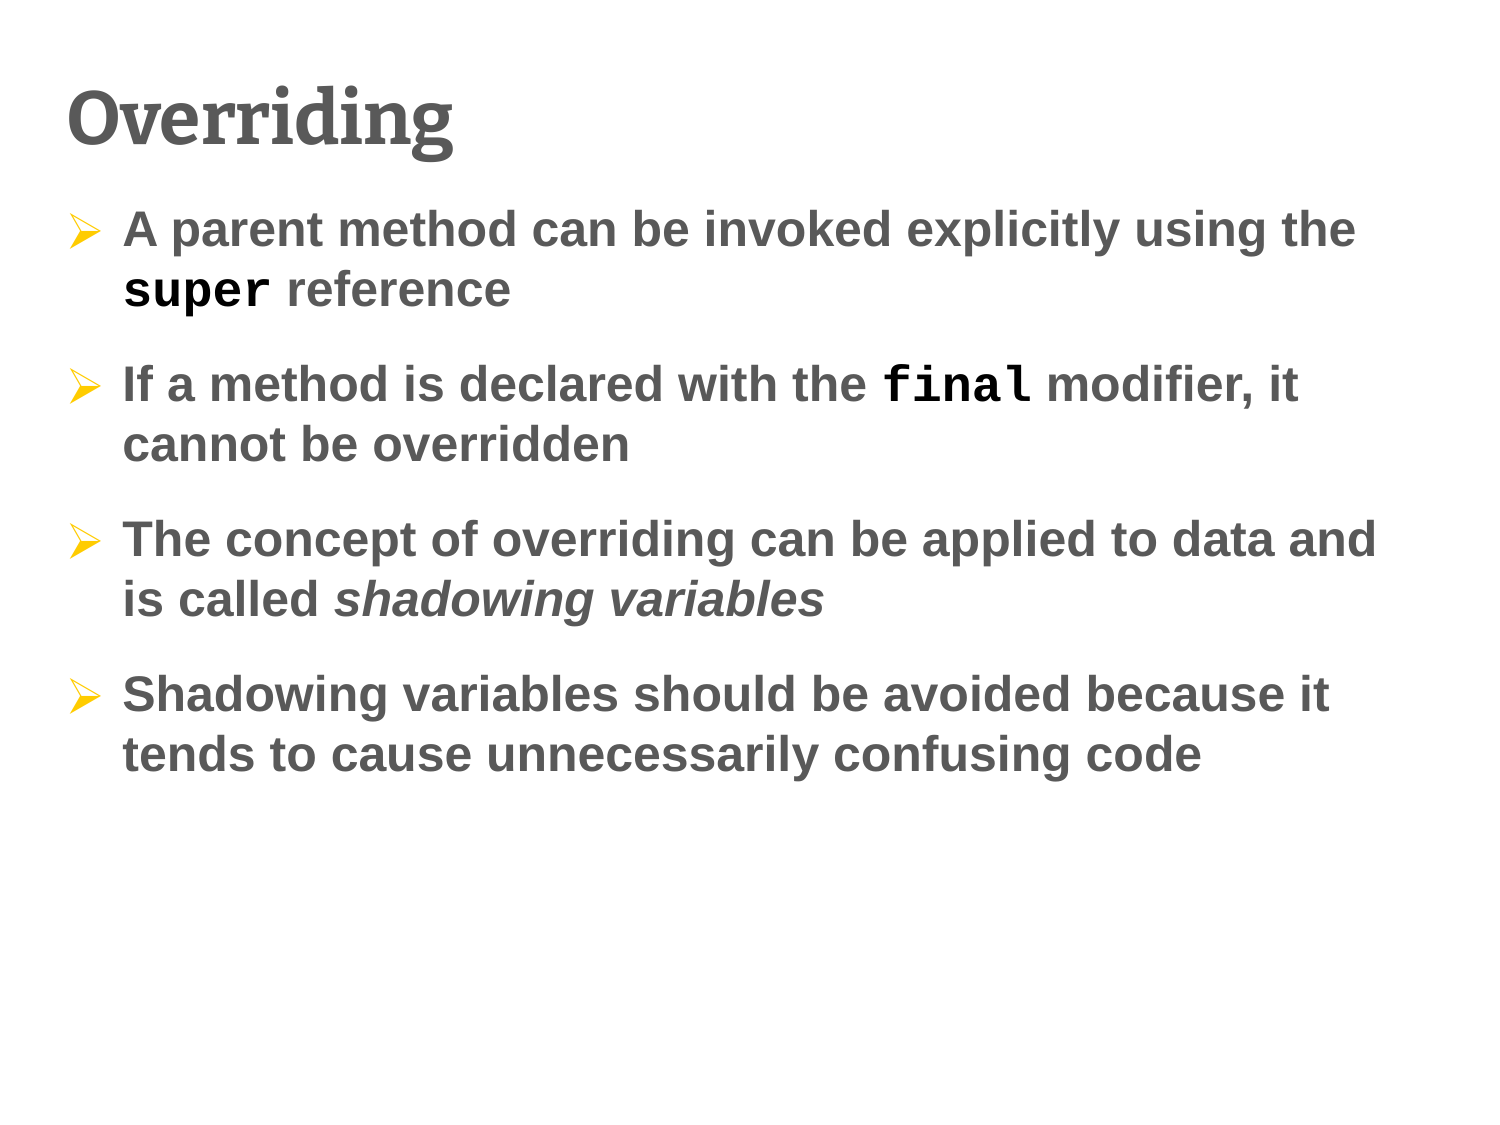

# Overriding
A parent method can be invoked explicitly using the super reference
If a method is declared with the final modifier, it cannot be overridden
The concept of overriding can be applied to data and is called shadowing variables
Shadowing variables should be avoided because it tends to cause unnecessarily confusing code